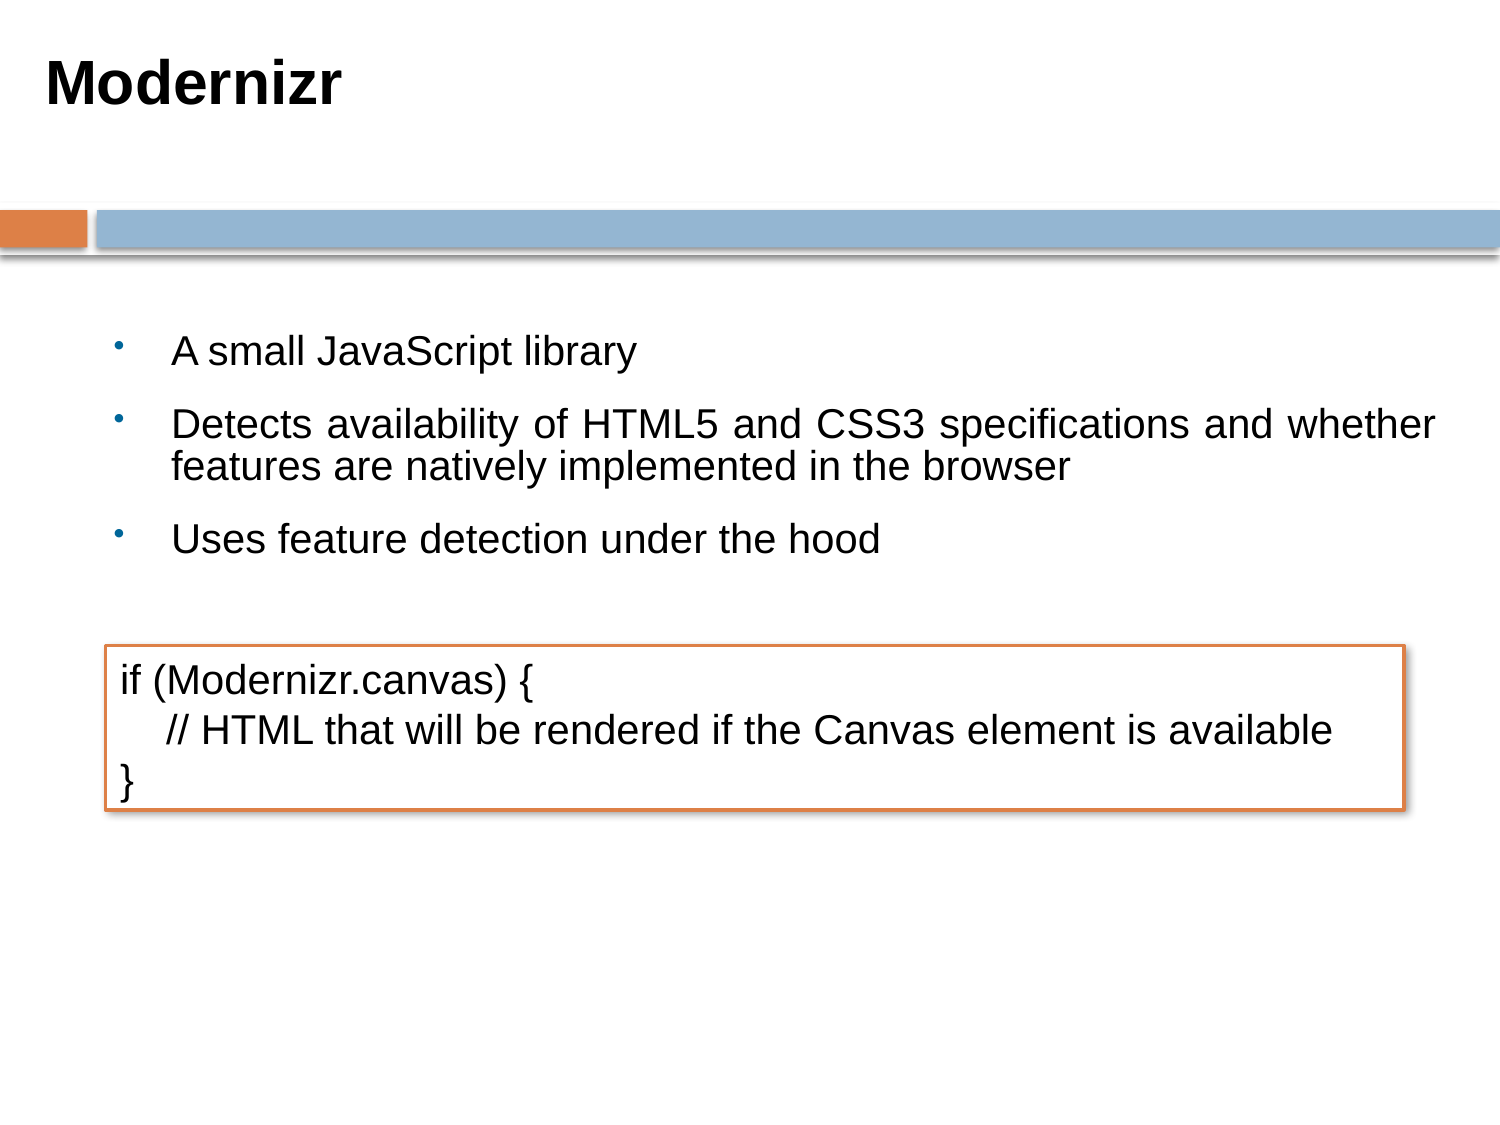

Modernizr
A small JavaScript library
Detects availability of HTML5 and CSS3 specifications and whether features are natively implemented in the browser
Uses feature detection under the hood

if (Modernizr.canvas) {
    // HTML that will be rendered if the Canvas element is available
}